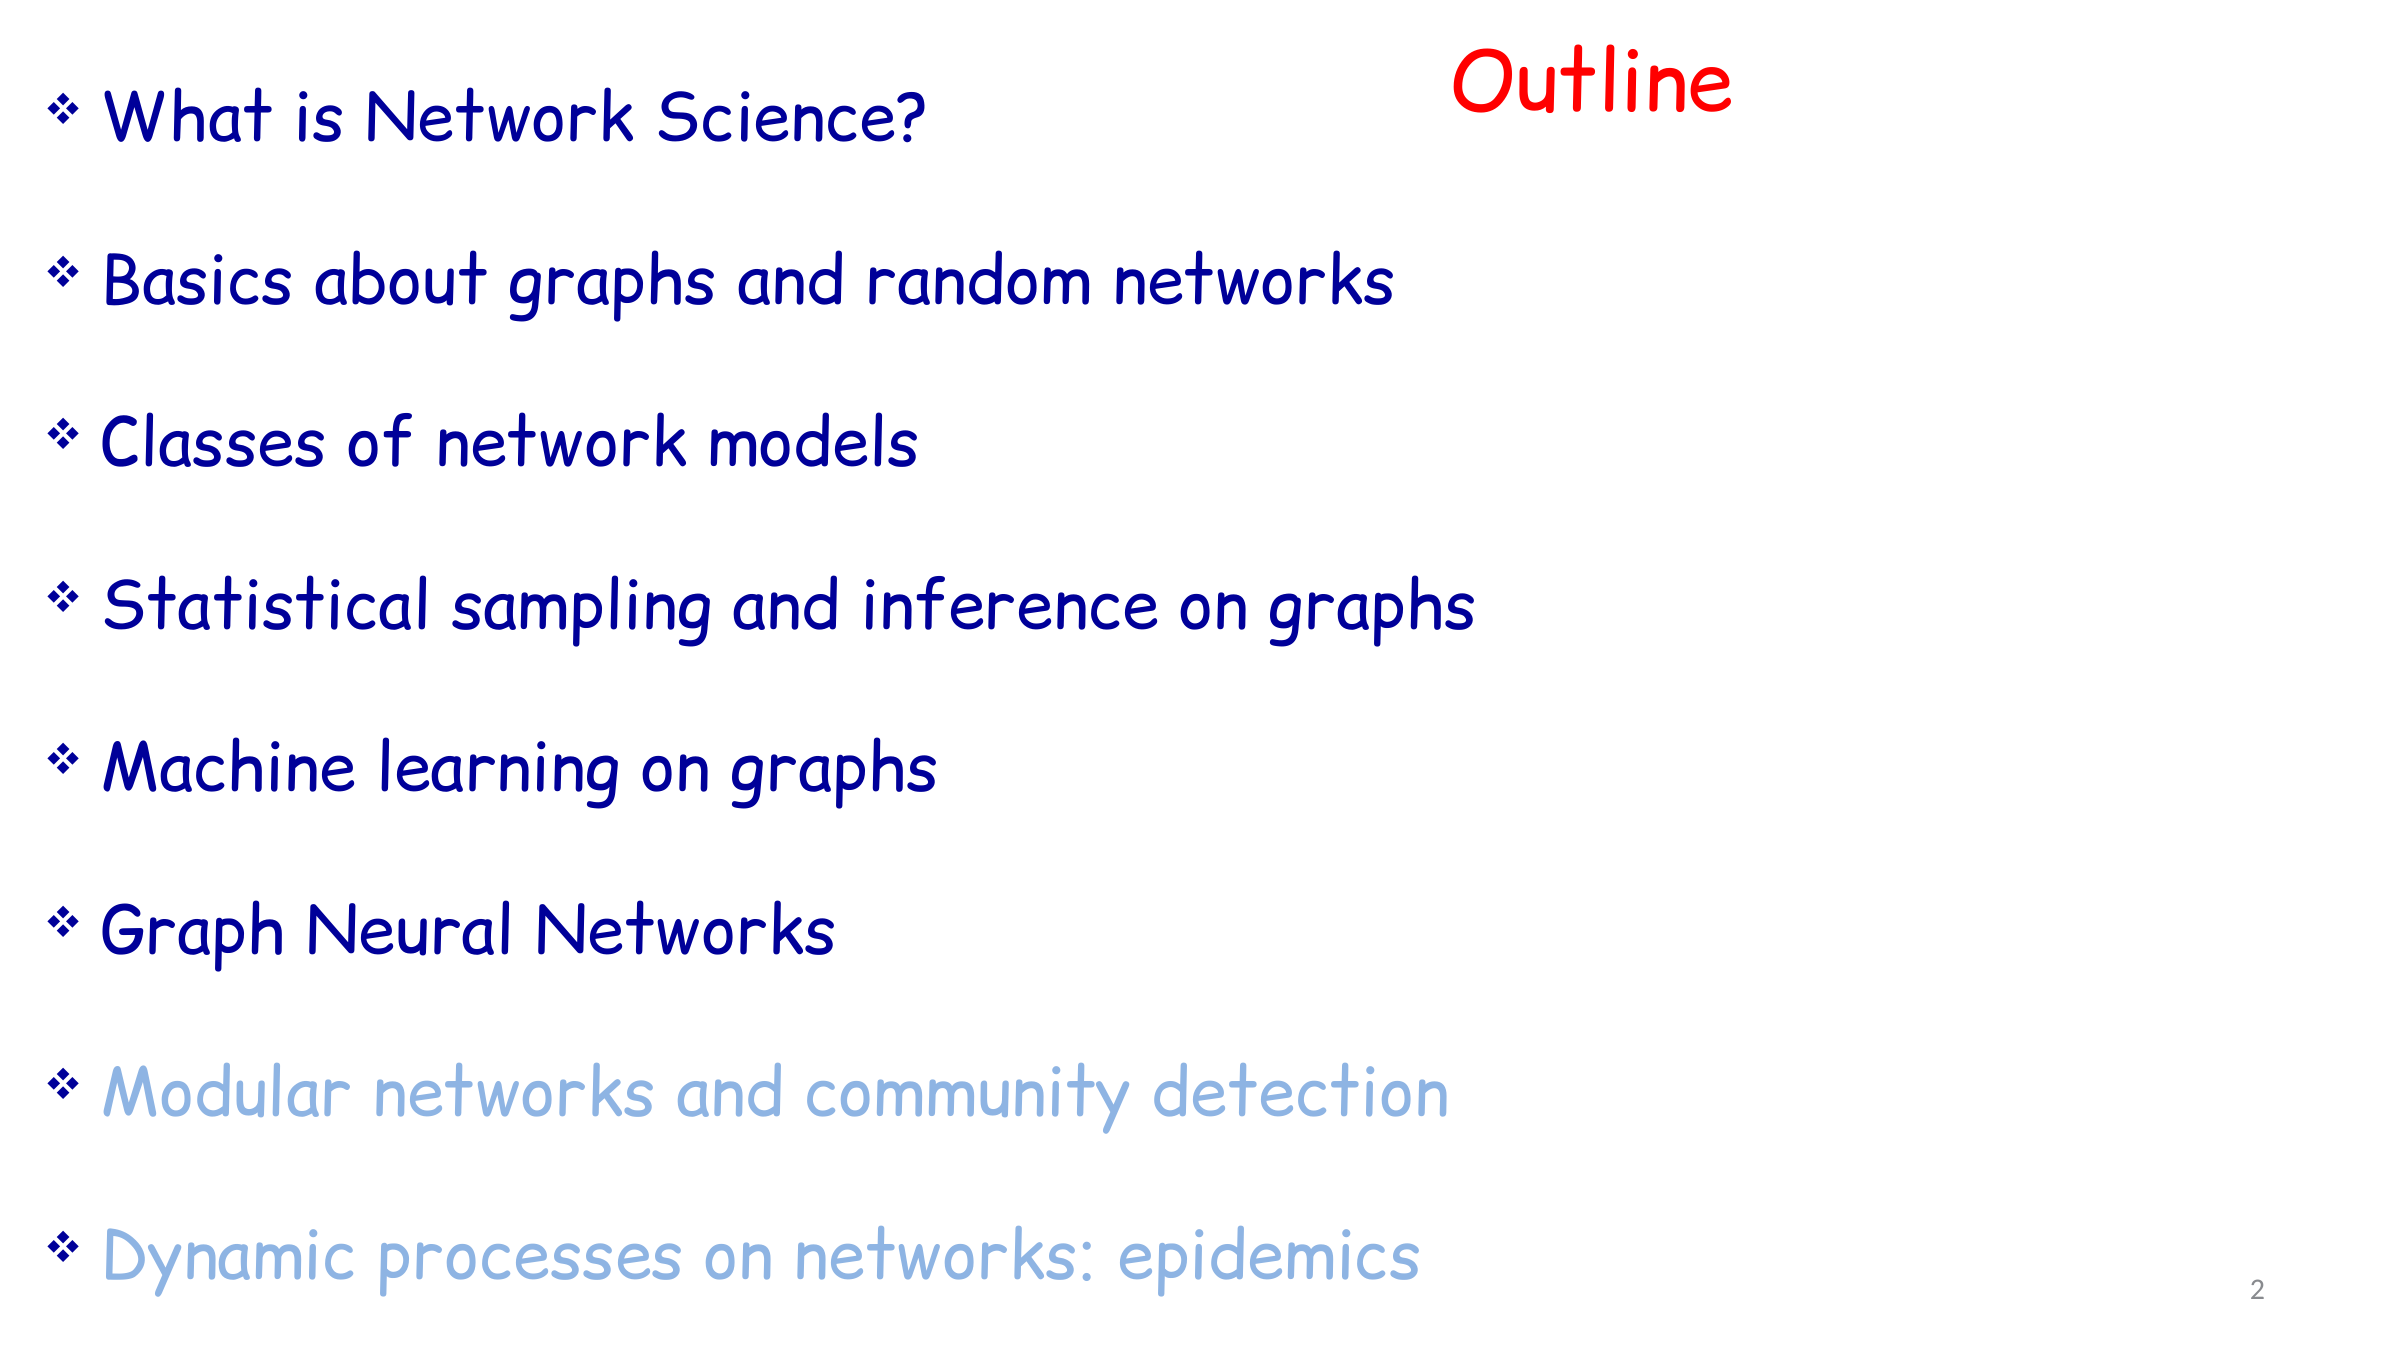

# Outline
What is Network Science?

Basics about graphs and random networks

Classes of network models

Statistical sampling and inference on graphs

Machine learning on graphs

Graph Neural Networks

Modular networks and community detection

Dynamic processes on networks: epidemics

2